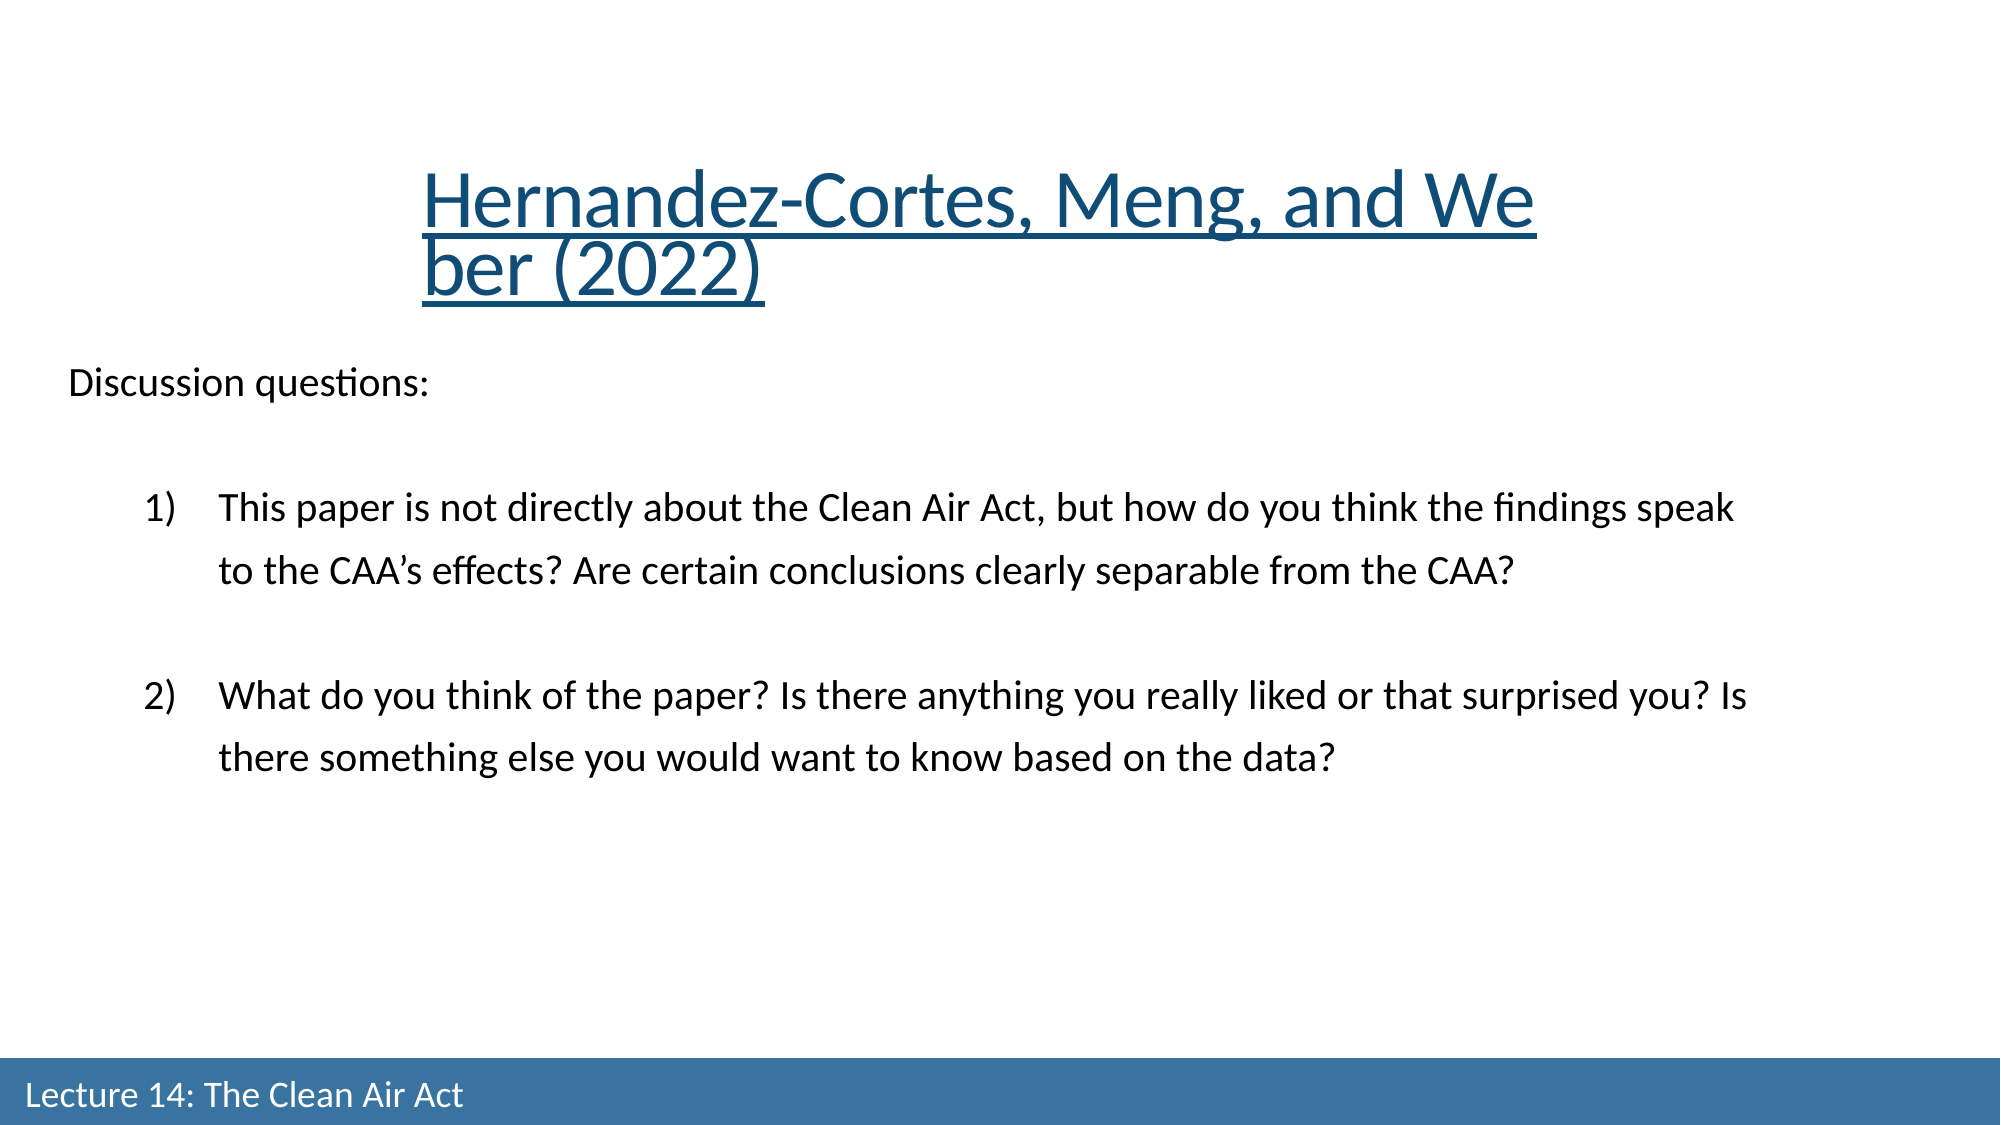

Hernandez-Cortes, Meng, and Weber (2022)
Discussion questions:

This paper is not directly about the Clean Air Act, but how do you think the findings speak to the CAA’s effects? Are certain conclusions clearly separable from the CAA?

What do you think of the paper? Is there anything you really liked or that surprised you? Is there something else you would want to know based on the data?